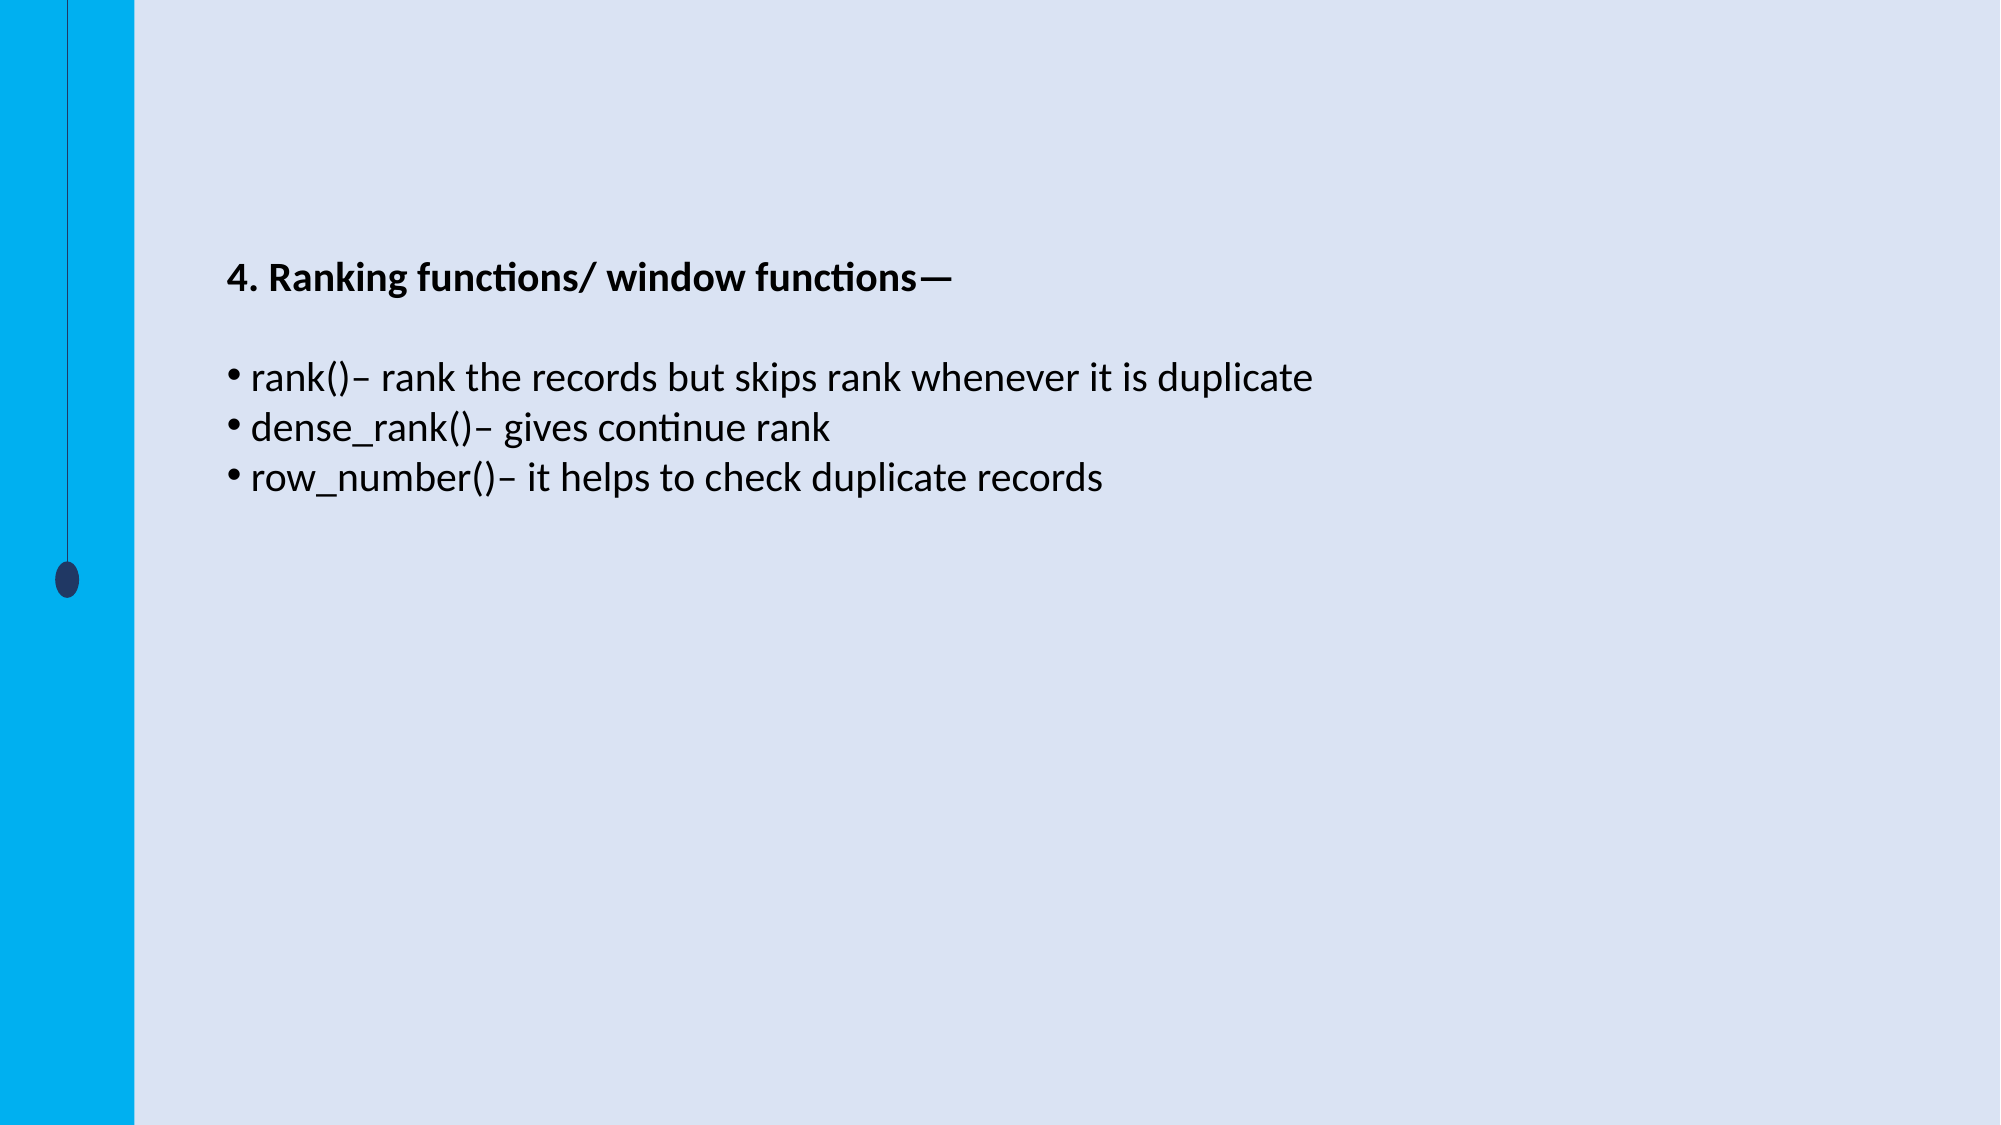

4. Ranking functions/ window functions—

 rank()– rank the records but skips rank whenever it is duplicate
 dense_rank()– gives continue rank
 row_number()– it helps to check duplicate records